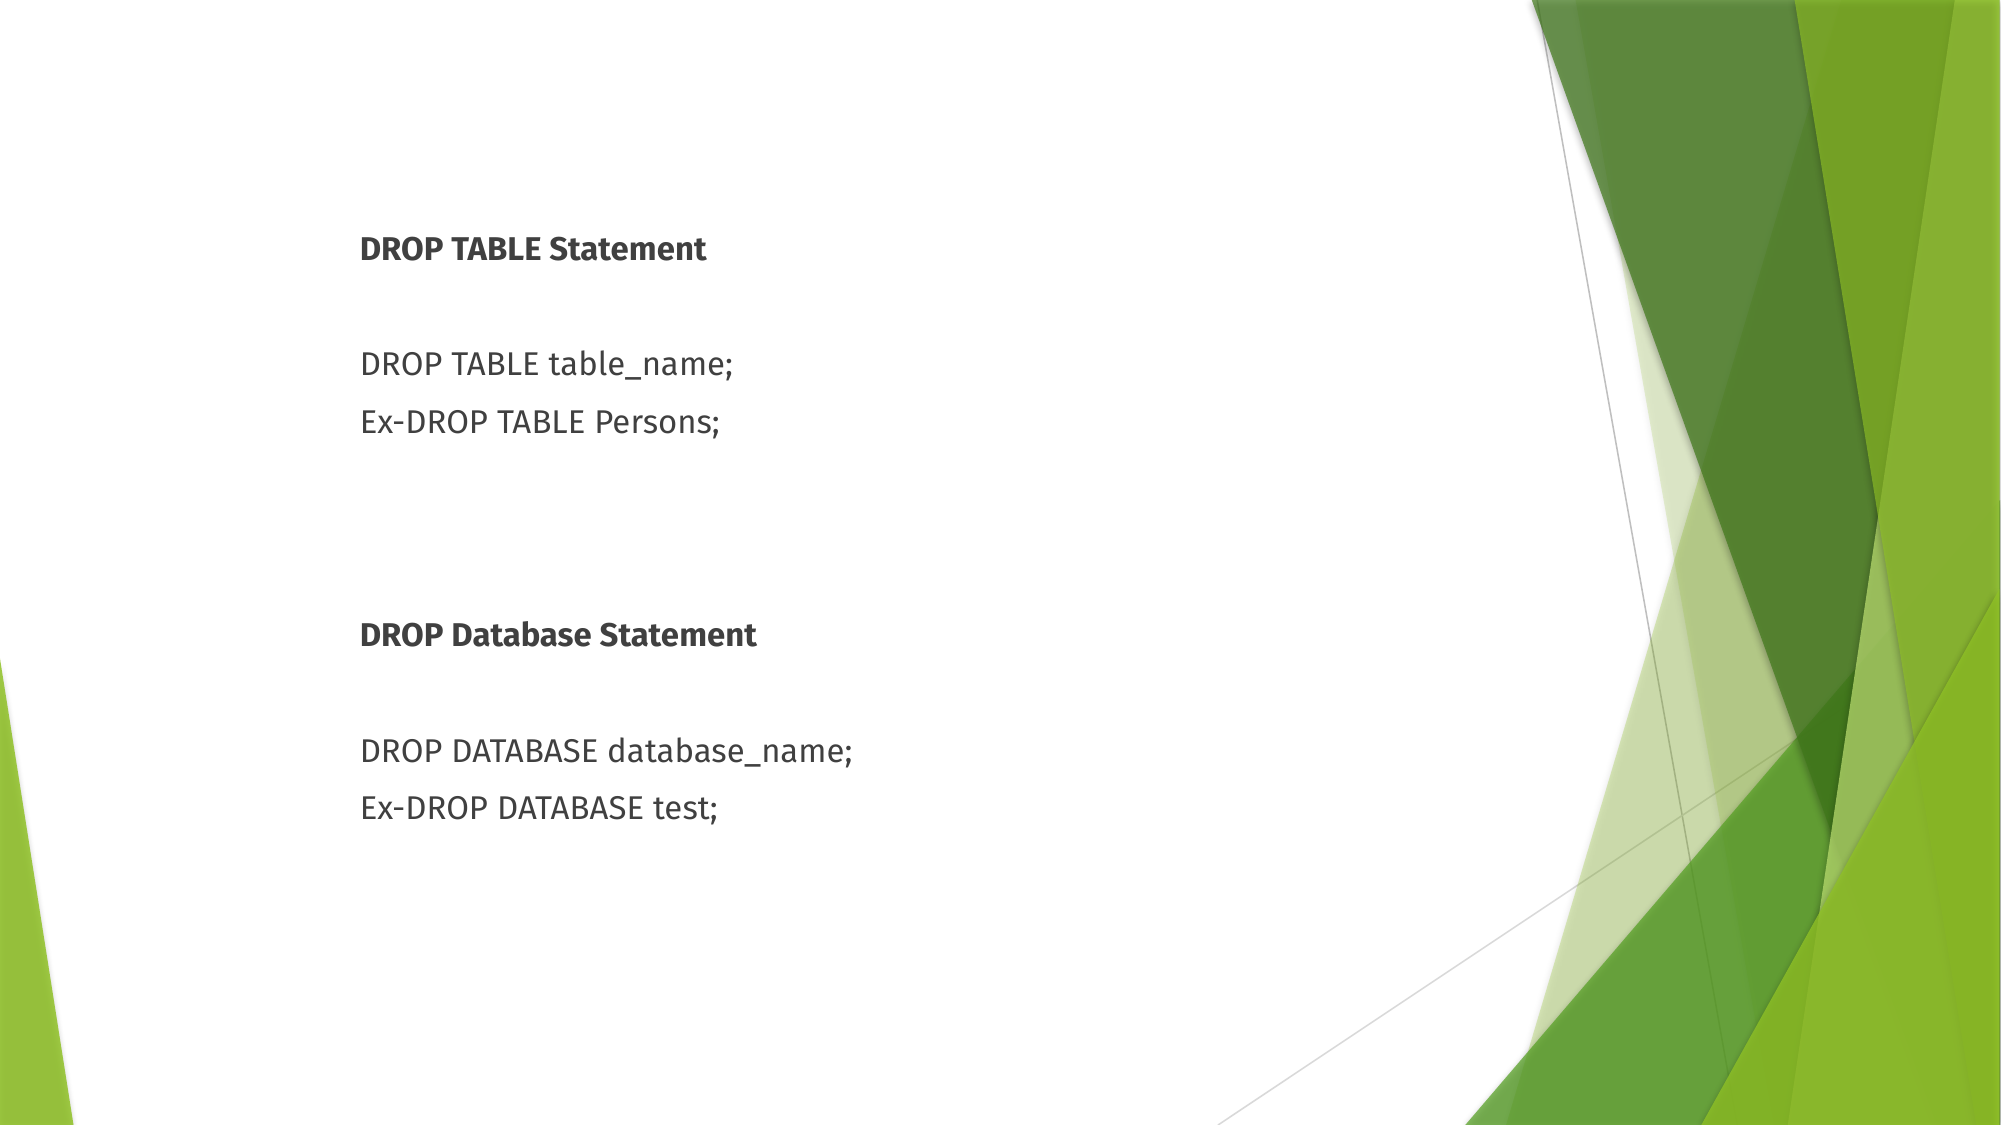

DROP TABLE Statement

DROP TABLE table_name;
Ex-DROP TABLE Persons;

DROP Database Statement

DROP DATABASE database_name;
Ex-DROP DATABASE test;